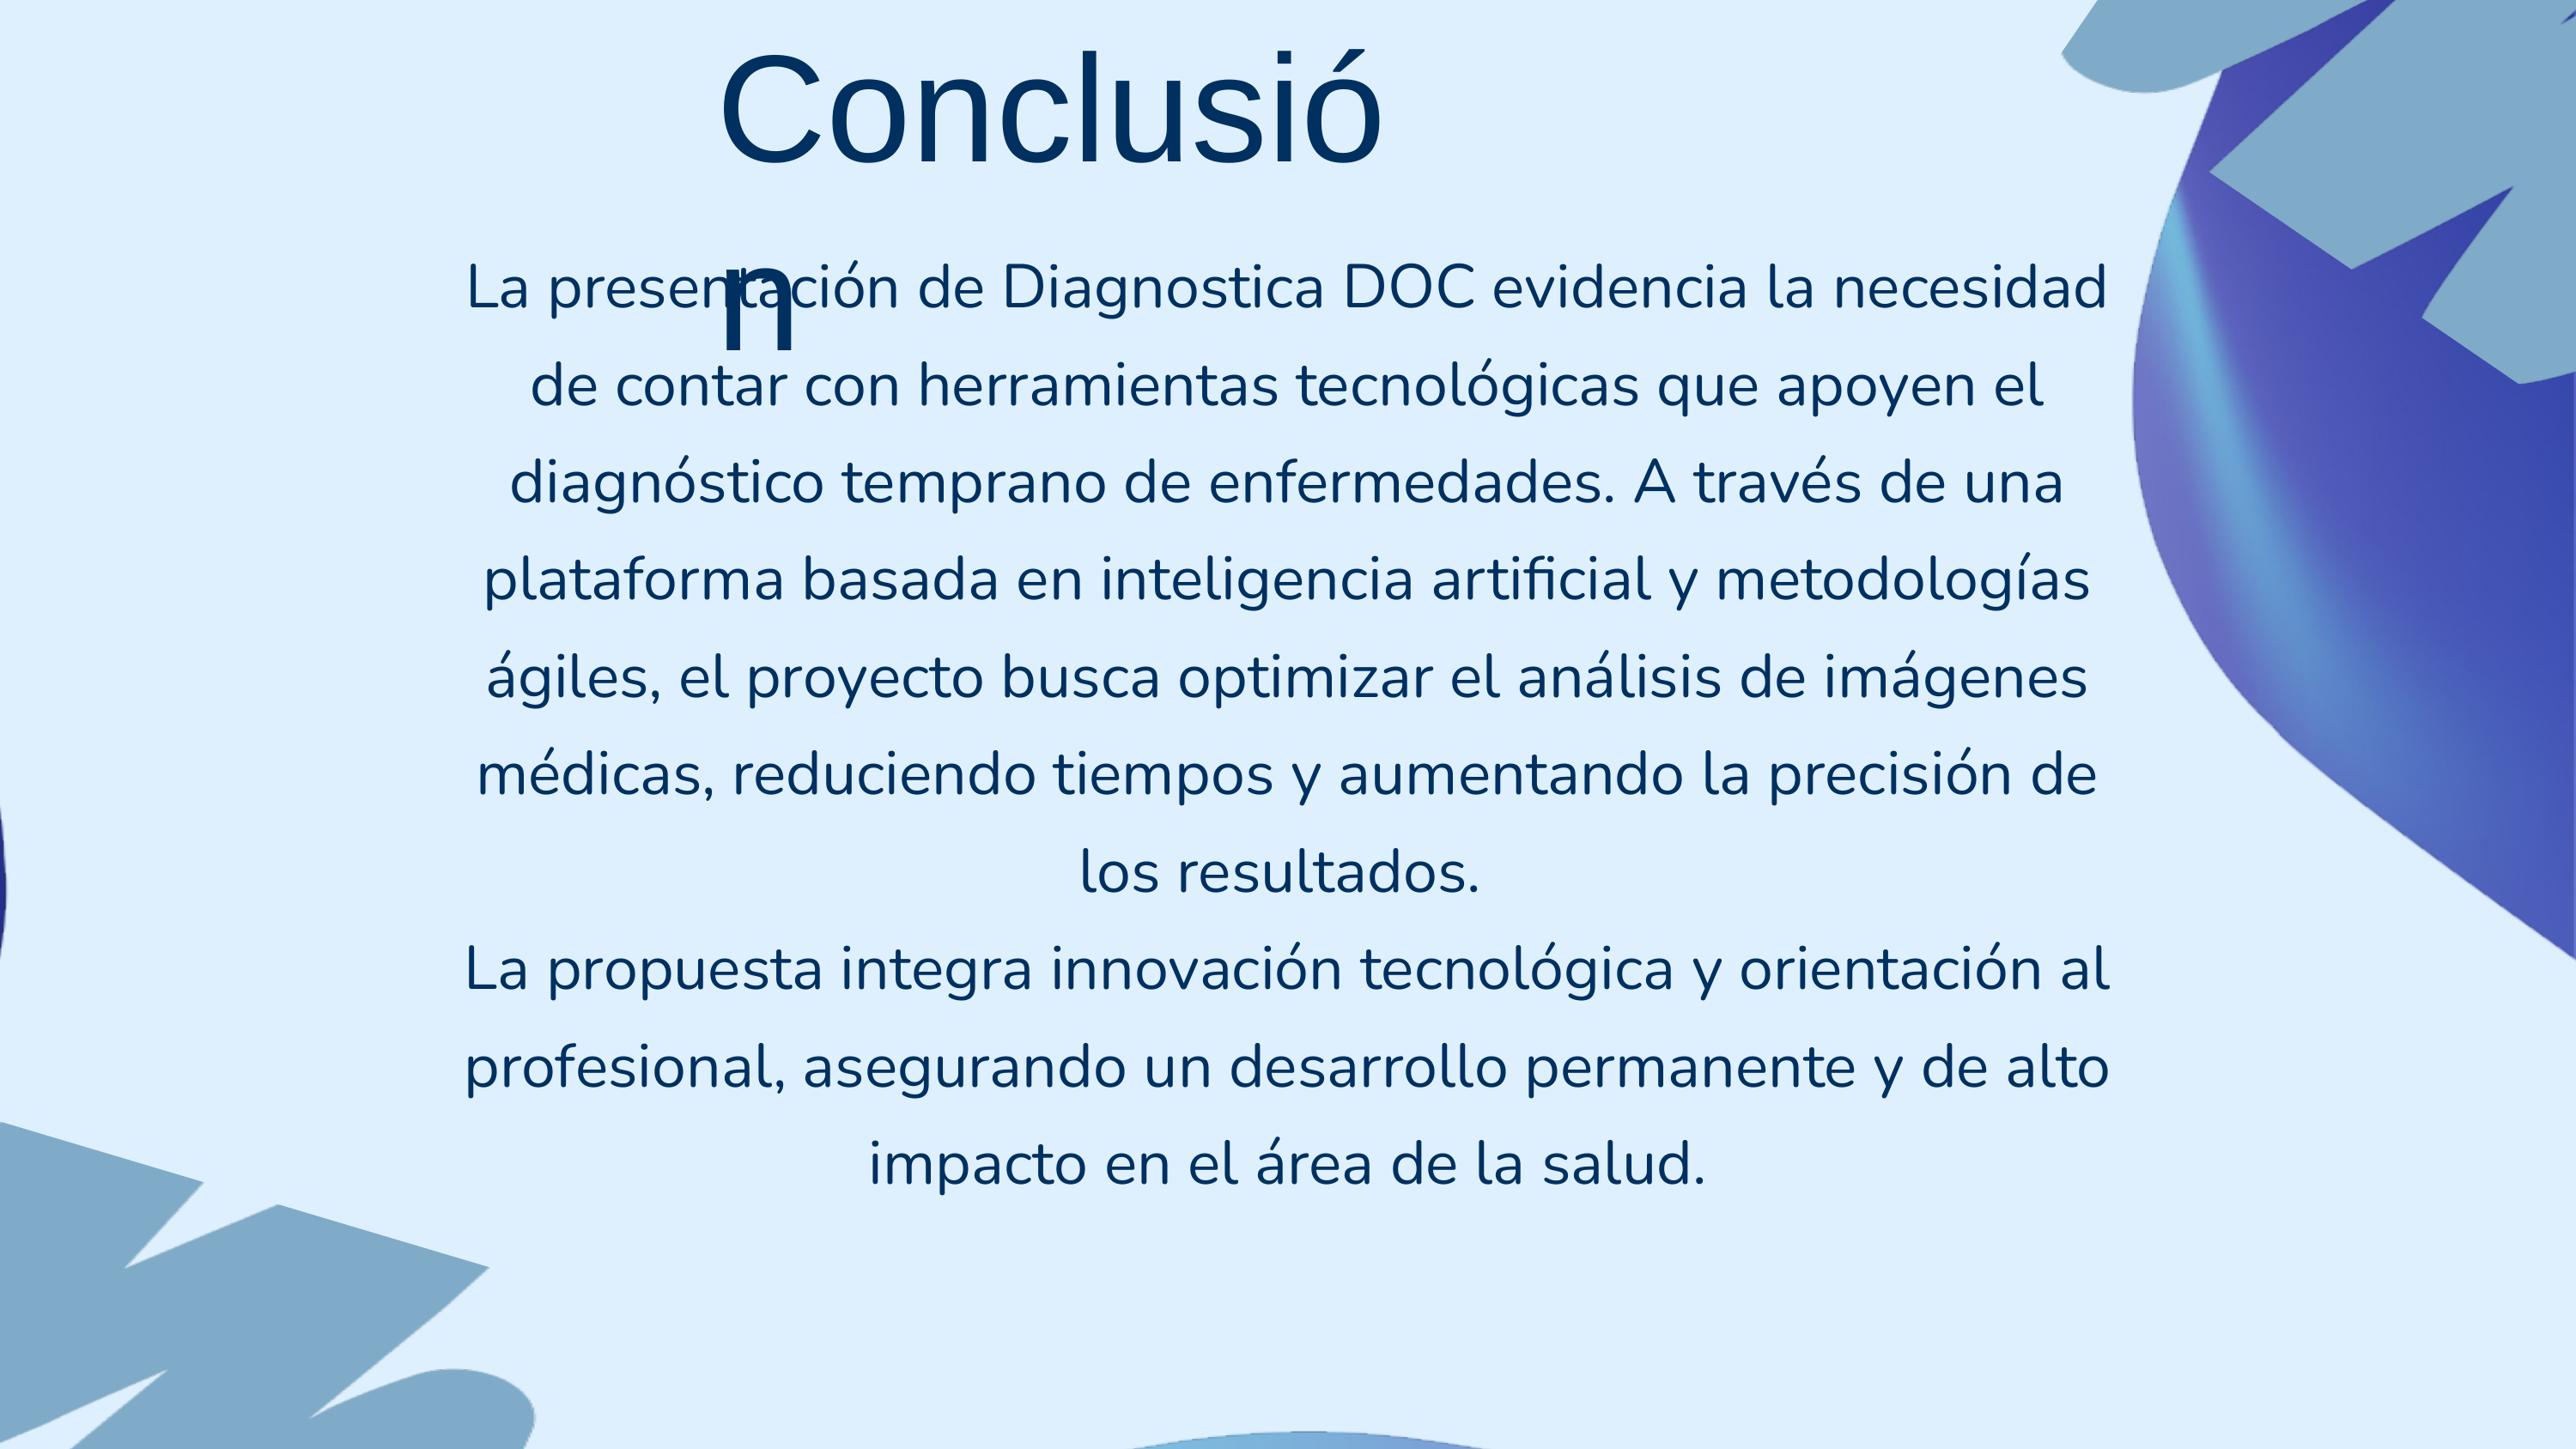

Conclusión
La presentación de Diagnostica DOC evidencia la necesidad de contar con herramientas tecnológicas que apoyen el diagnóstico temprano de enfermedades. A través de una plataforma basada en inteligencia artificial y metodologías ágiles, el proyecto busca optimizar el análisis de imágenes médicas, reduciendo tiempos y aumentando la precisión de los resultados.
La propuesta integra innovación tecnológica y orientación al profesional, asegurando un desarrollo permanente y de alto impacto en el área de la salud.